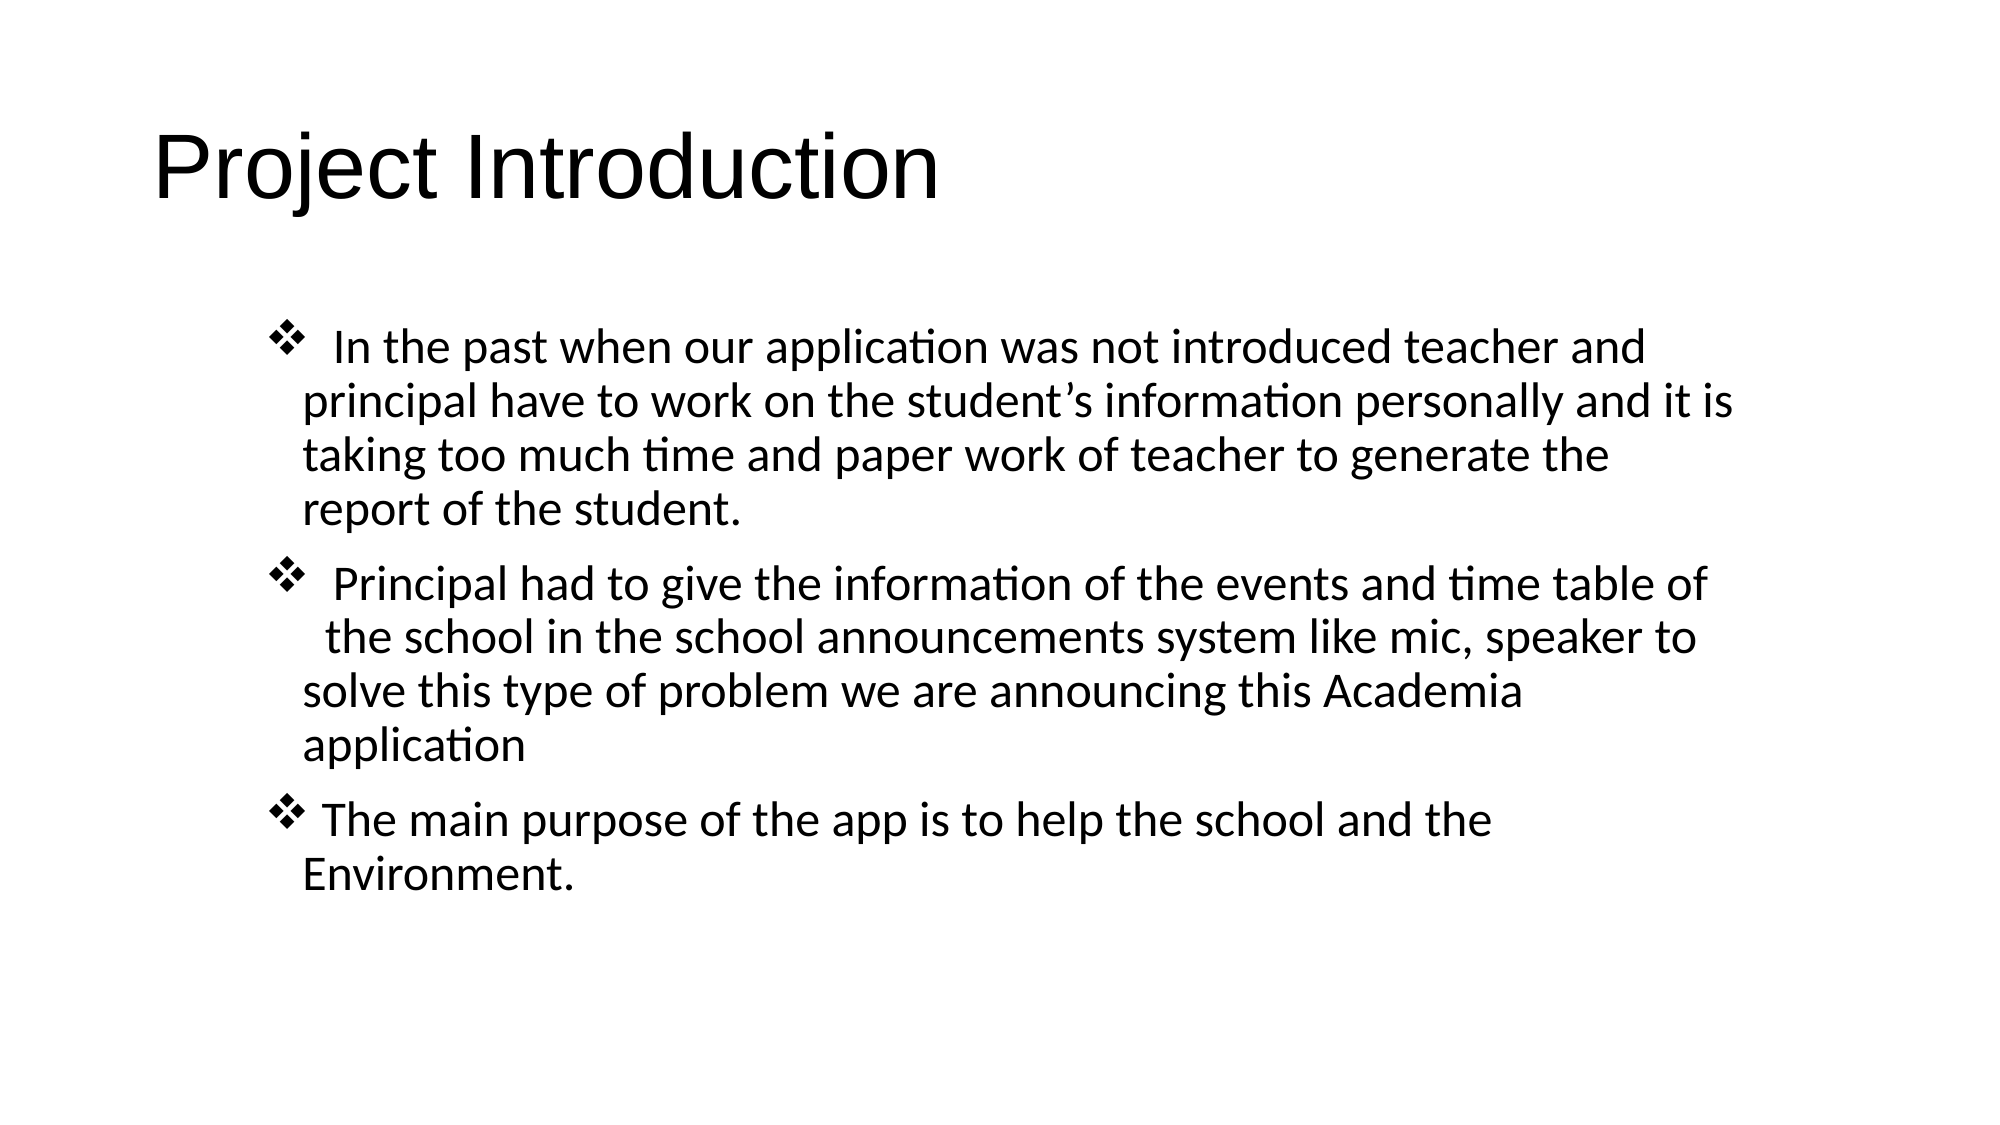

# Project Introduction
  In the past when our application was not introduced teacher and   principal have to work on the student’s information personally and it is taking too much time and paper work of teacher to generate the report of the student.
  Principal had to give the information of the events and time table of     the school in the school announcements system like mic, speaker to solve this type of problem we are announcing this Academia application
 The main purpose of the app is to help the school and the Environment.